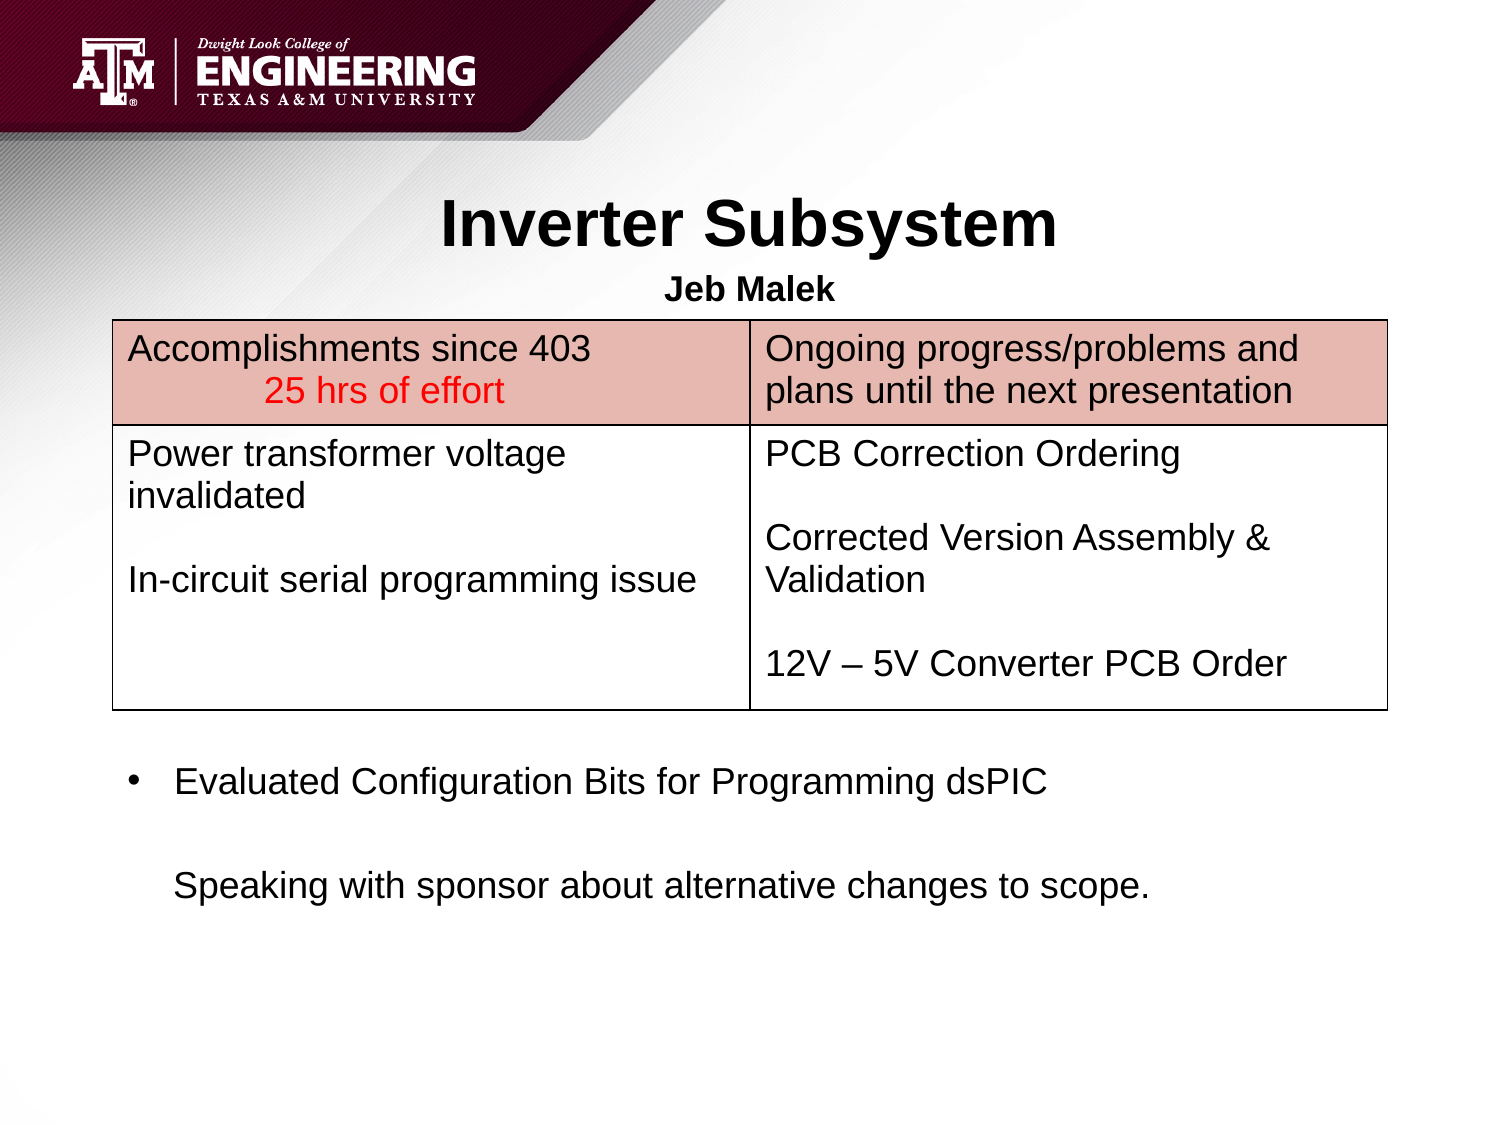

# Inverter Subsystem
Jeb Malek
| Accomplishments since 403 25 hrs of effort | Ongoing progress/problems and plans until the next presentation |
| --- | --- |
| Power transformer voltage invalidated In-circuit serial programming issue | PCB Correction Ordering Corrected Version Assembly & Validation 12V – 5V Converter PCB Order |
Evaluated Configuration Bits for Programming dsPIC
Speaking with sponsor about alternative changes to scope.